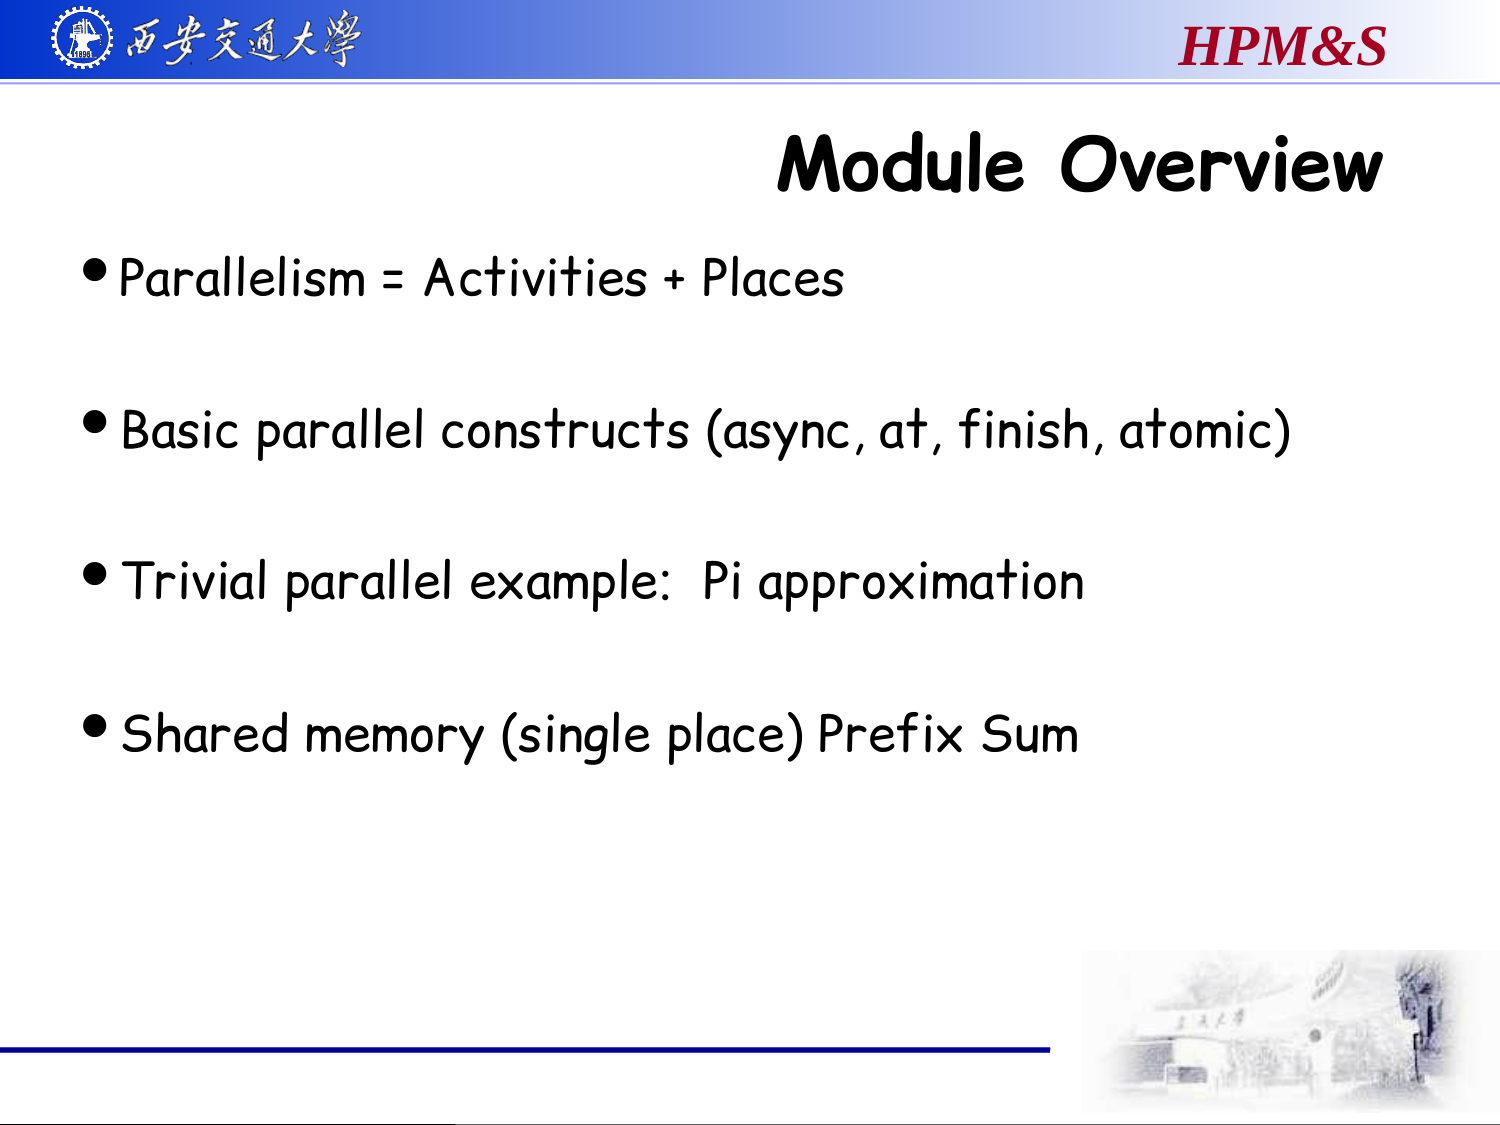

# Module Overview
Parallelism = Activities + Places

Basic parallel constructs (async, at, finish, atomic)

Trivial parallel example:  Pi approximation

Shared memory (single place) Prefix Sum